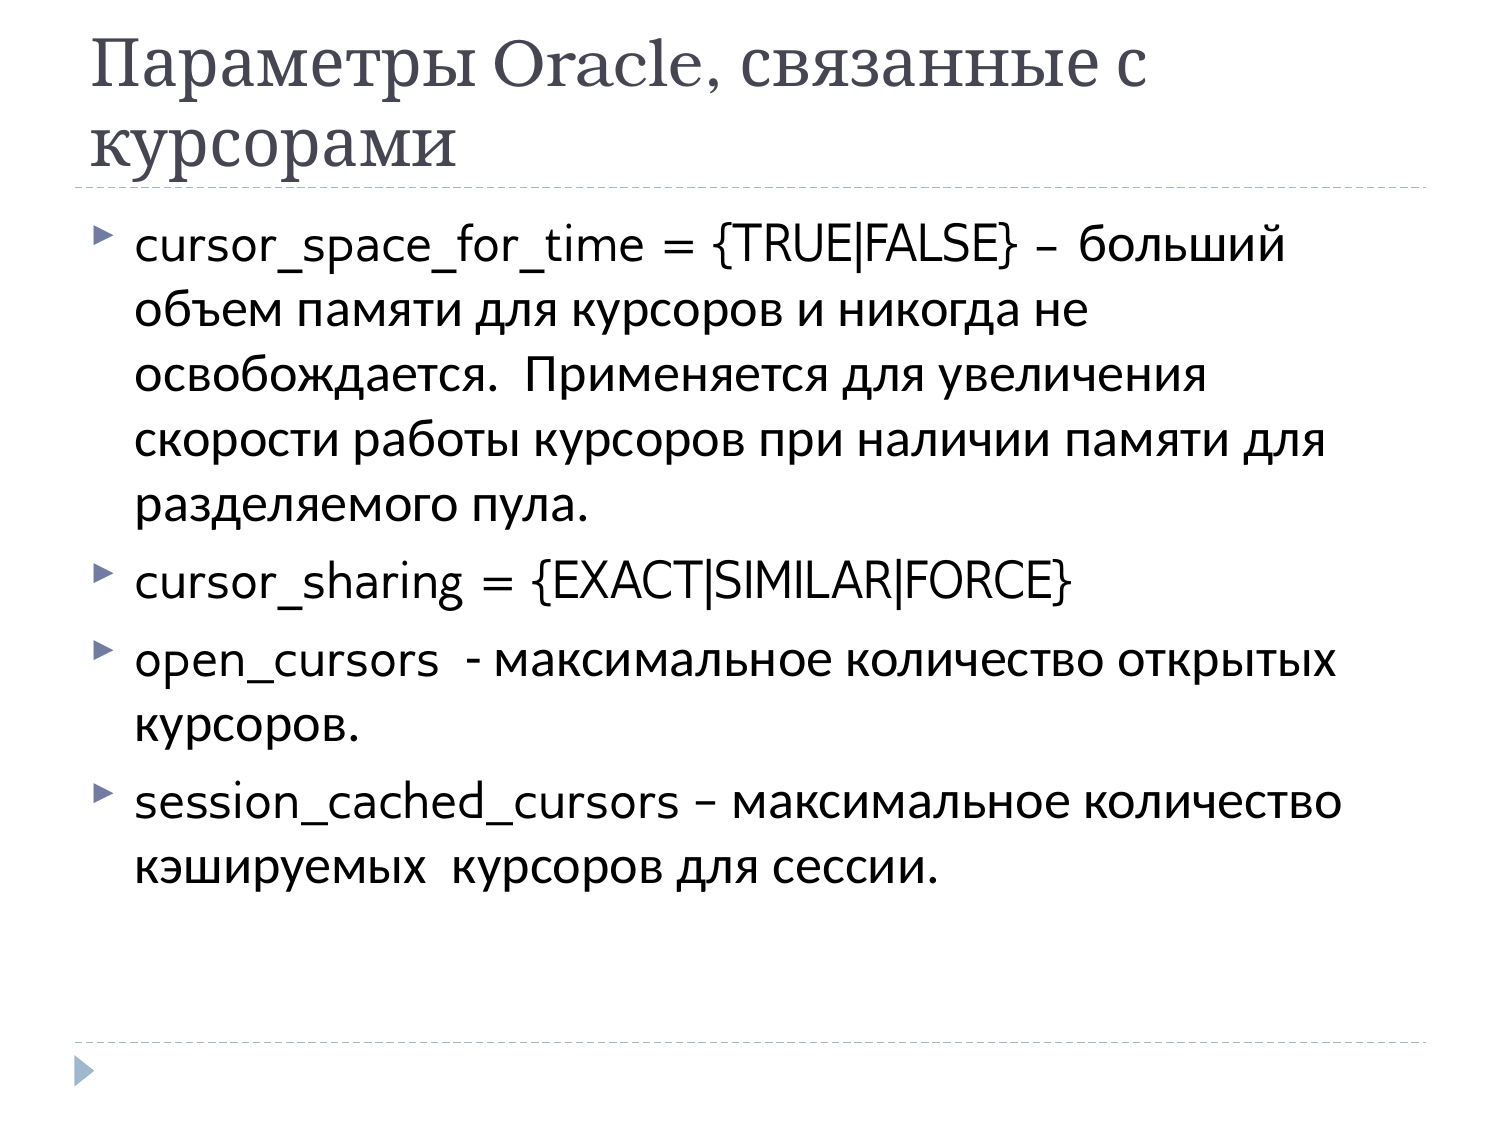

# Параметры Oracle, связанные с курсорами
cursor_space_for_time = {TRUE|FALSE} – больший объем памяти для курсоров и никогда не освобождается.  Применяется для увеличения скорости работы курсоров при наличии памяти для  разделяемого пула.
cursor_sharing = {EXACT|SIMILAR|FORCE}
open_cursors  - максимальное количество открытых курсоров.
session_cached_cursors – максимальное количество кэшируемых  курсоров для сессии.